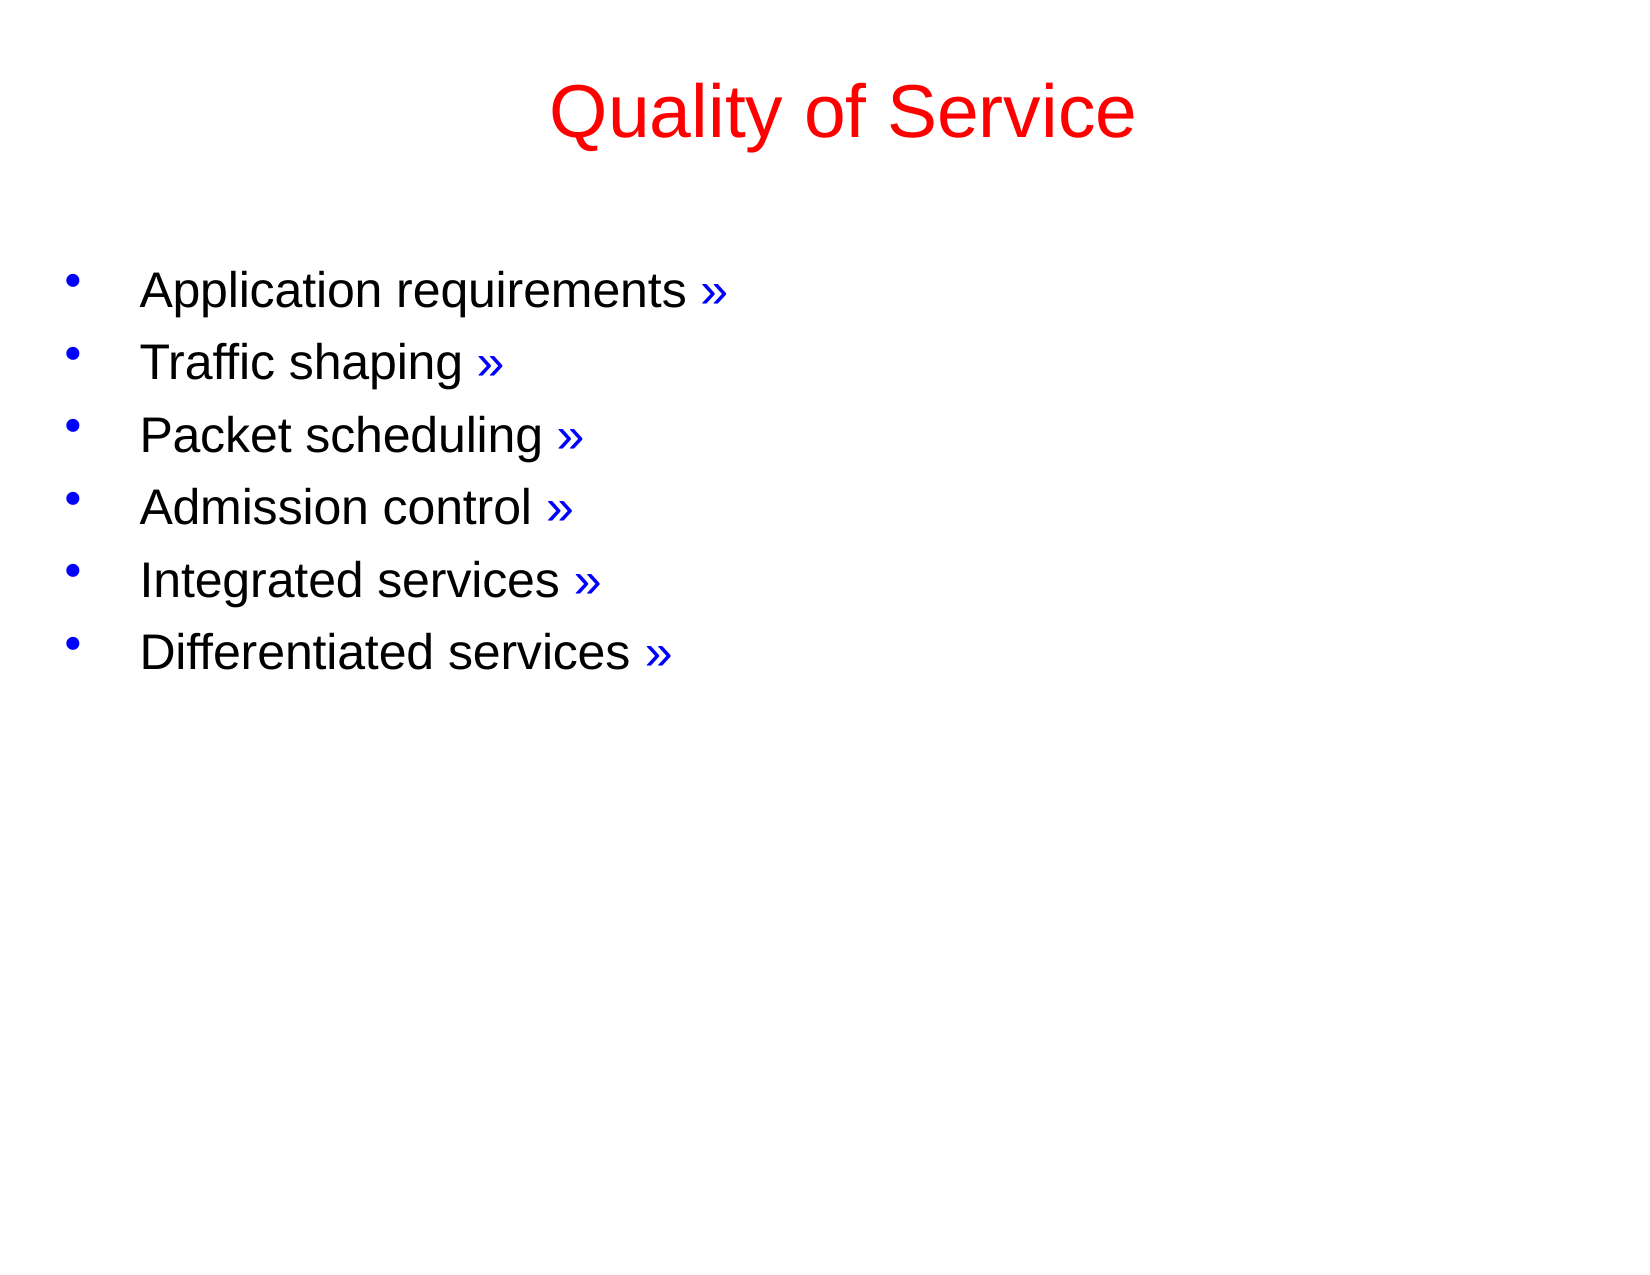

# Quality of Service

Application requirements »
Traffic shaping »
Packet scheduling »
Admission control »
Integrated services »
Differentiated services »